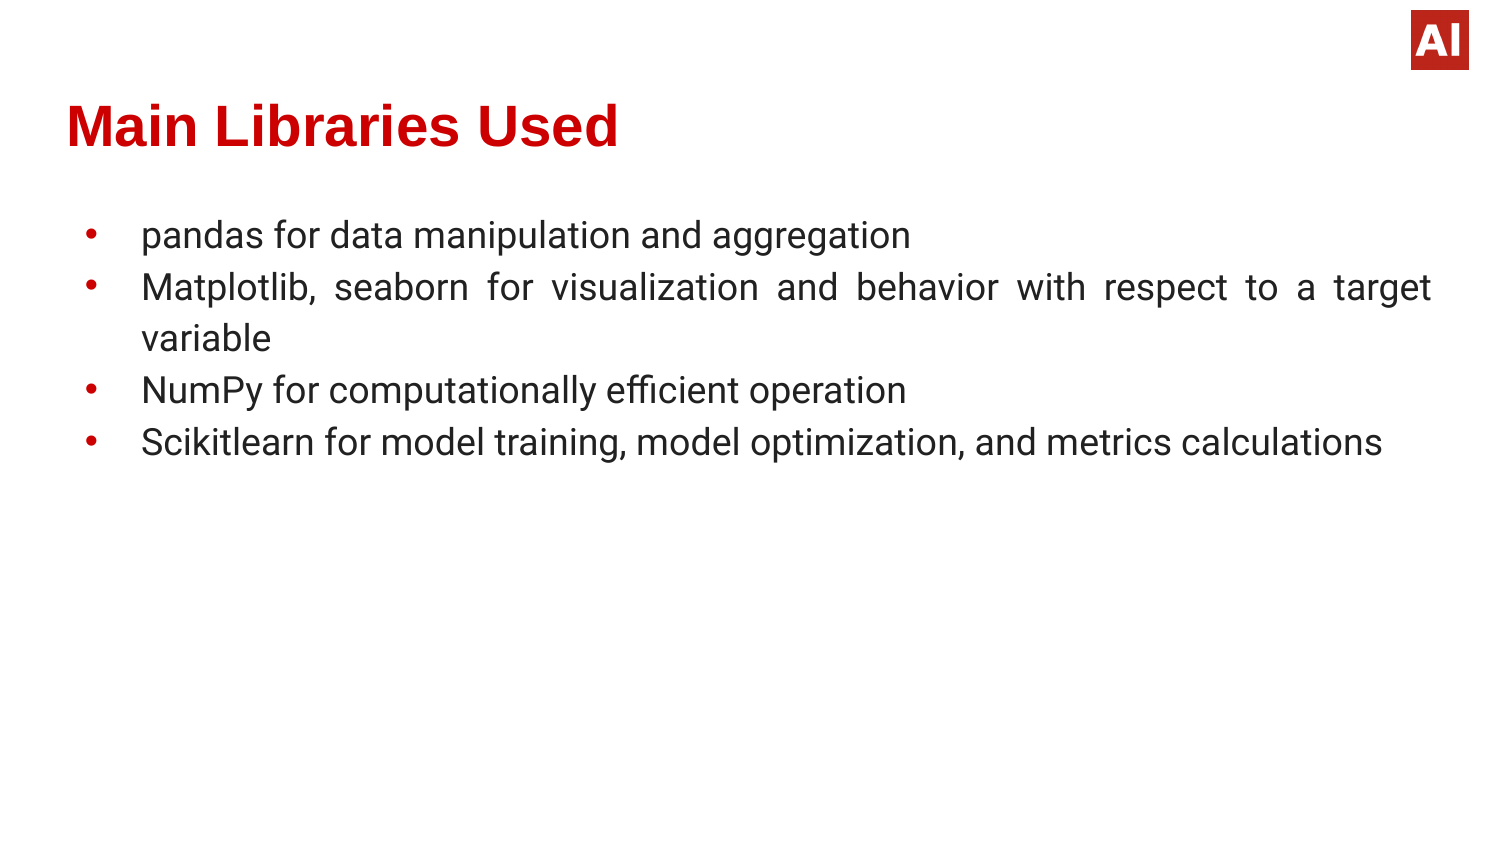

# Main Libraries Used
pandas for data manipulation and aggregation
Matplotlib, seaborn for visualization and behavior with respect to a target variable
NumPy for computationally efficient operation
Scikitlearn for model training, model optimization, and metrics calculations